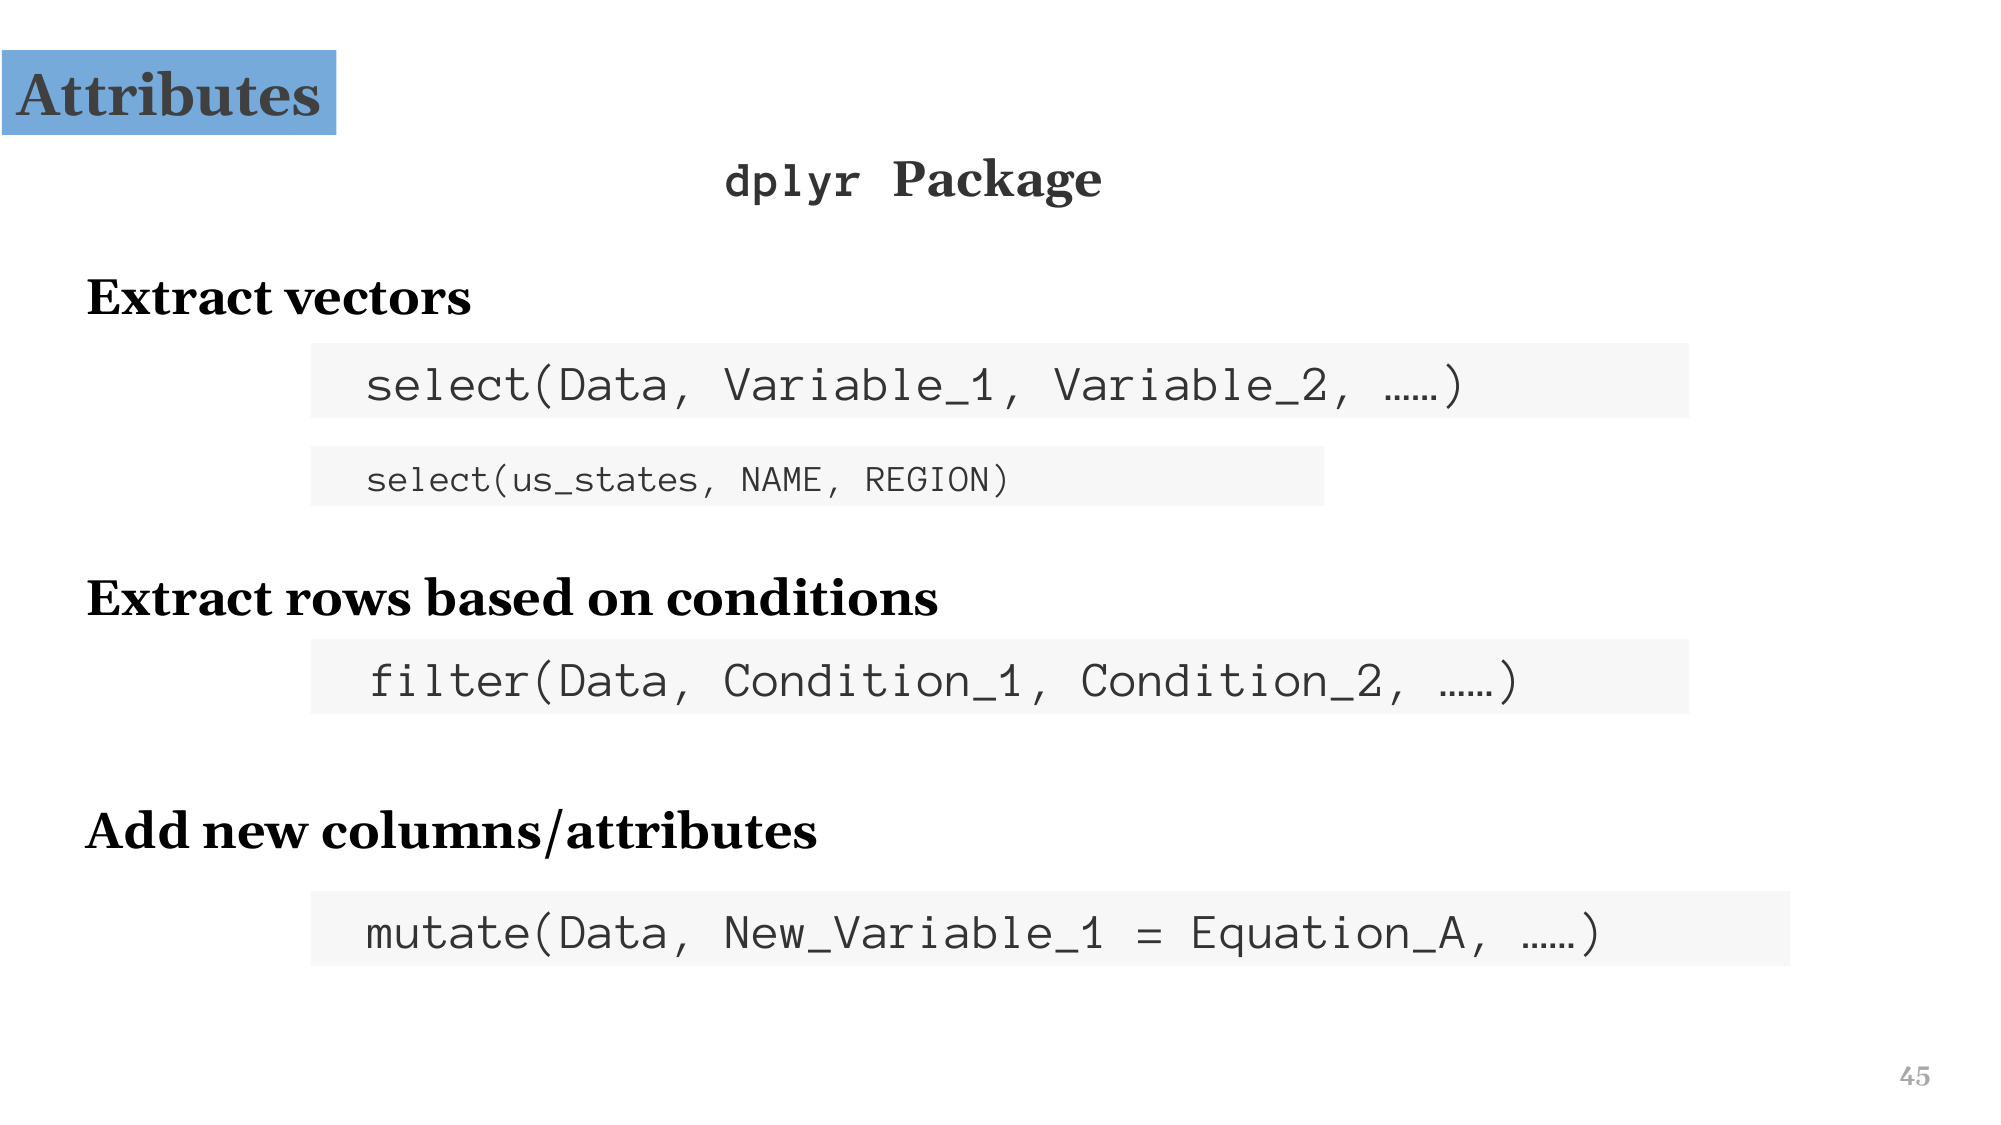

Attributes
dplyr Package
Extract vectors
select(Data, Variable_1, Variable_2, ……)
select(us_states, NAME, REGION)
Extract rows based on conditions
filter(Data, Condition_1, Condition_2, ……)
Add new columns/attributes
mutate(Data, New_Variable_1 = Equation_A, ……)
45